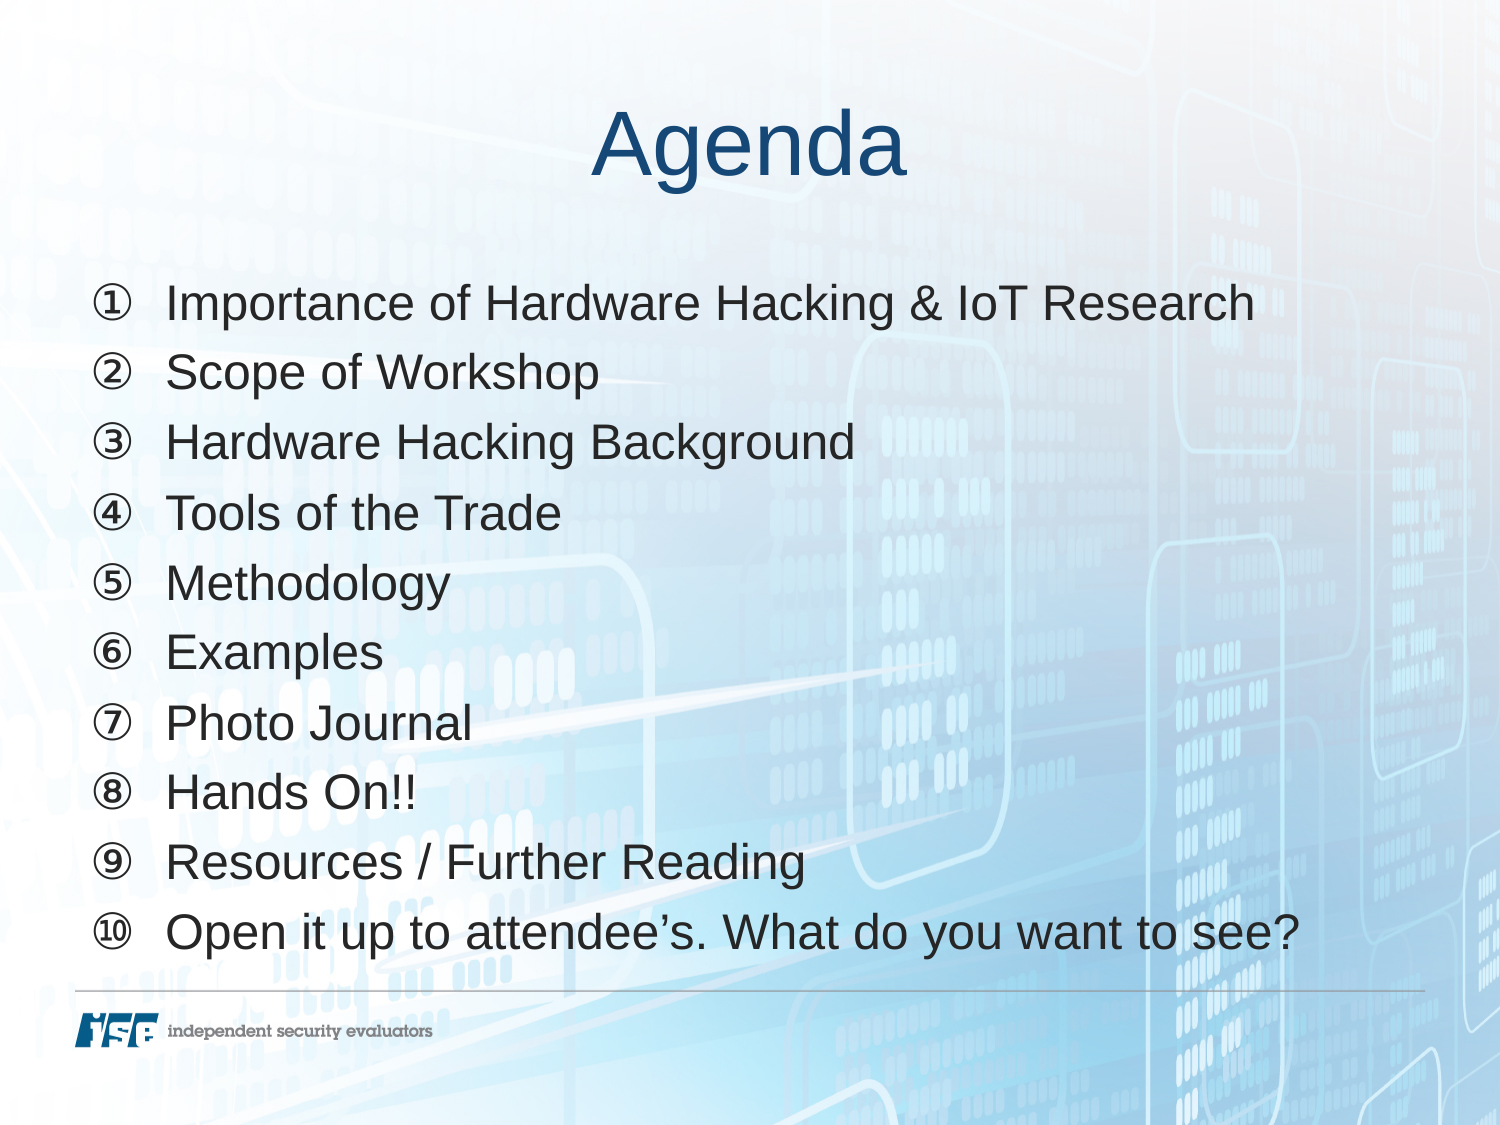

# Agenda
Importance of Hardware Hacking & IoT Research
Scope of Workshop
Hardware Hacking Background
Tools of the Trade
Methodology
Examples
Photo Journal
Hands On!!
Resources / Further Reading
Open it up to attendee’s. What do you want to see?